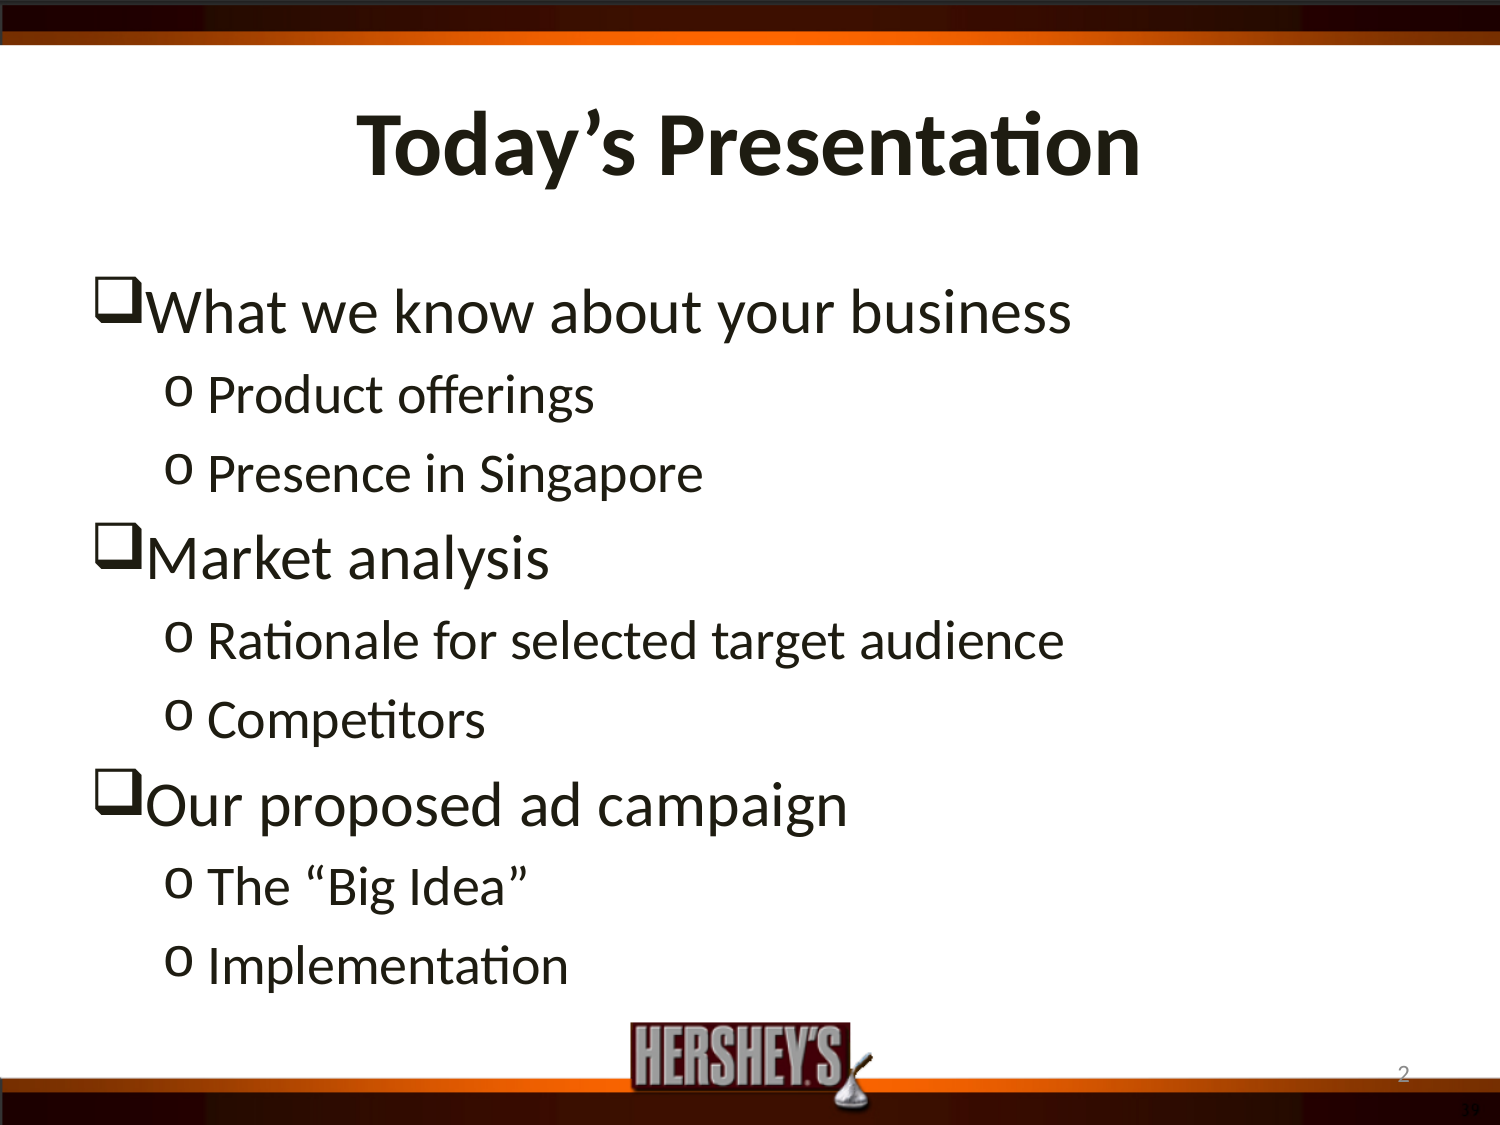

# Today’s Presentation
What we know about your business
Product offerings
Presence in Singapore
Market analysis
Rationale for selected target audience
Competitors
Our proposed ad campaign
The “Big Idea”
Implementation

2